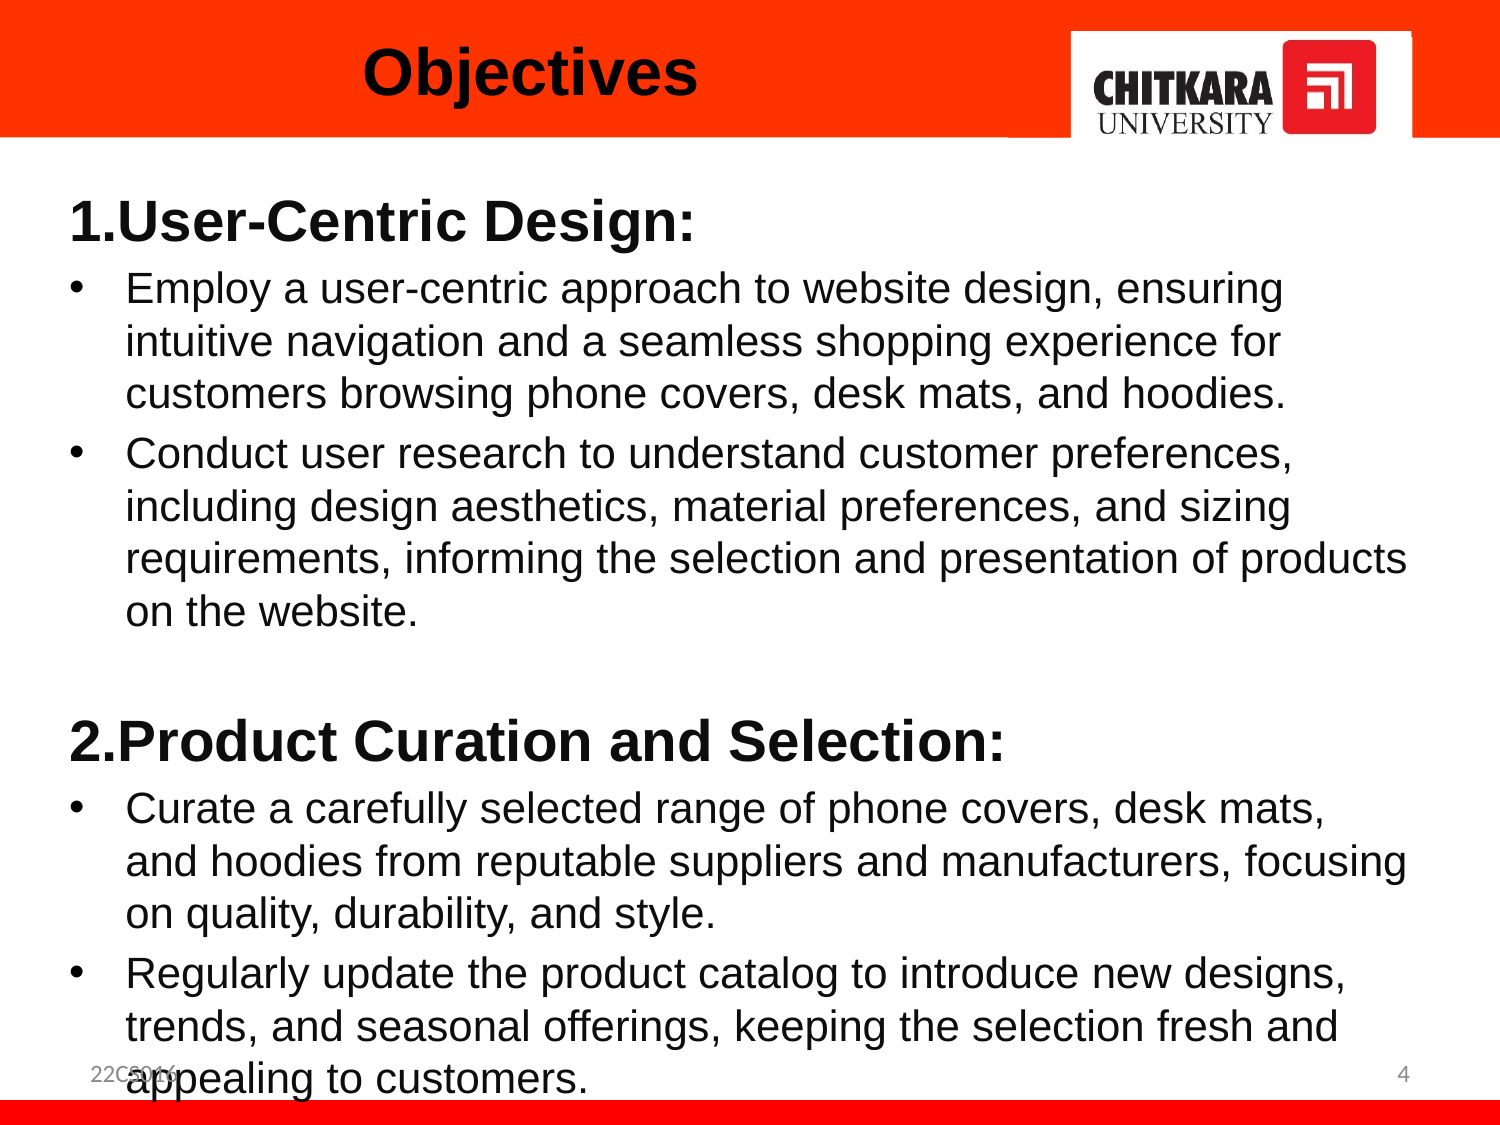

# Objectives
1.User-Centric Design:
Employ a user-centric approach to website design, ensuring intuitive navigation and a seamless shopping experience for customers browsing phone covers, desk mats, and hoodies.
Conduct user research to understand customer preferences, including design aesthetics, material preferences, and sizing requirements, informing the selection and presentation of products on the website.

2.Product Curation and Selection:
Curate a carefully selected range of phone covers, desk mats, and hoodies from reputable suppliers and manufacturers, focusing on quality, durability, and style.
Regularly update the product catalog to introduce new designs, trends, and seasonal offerings, keeping the selection fresh and appealing to customers.

22CS016
4